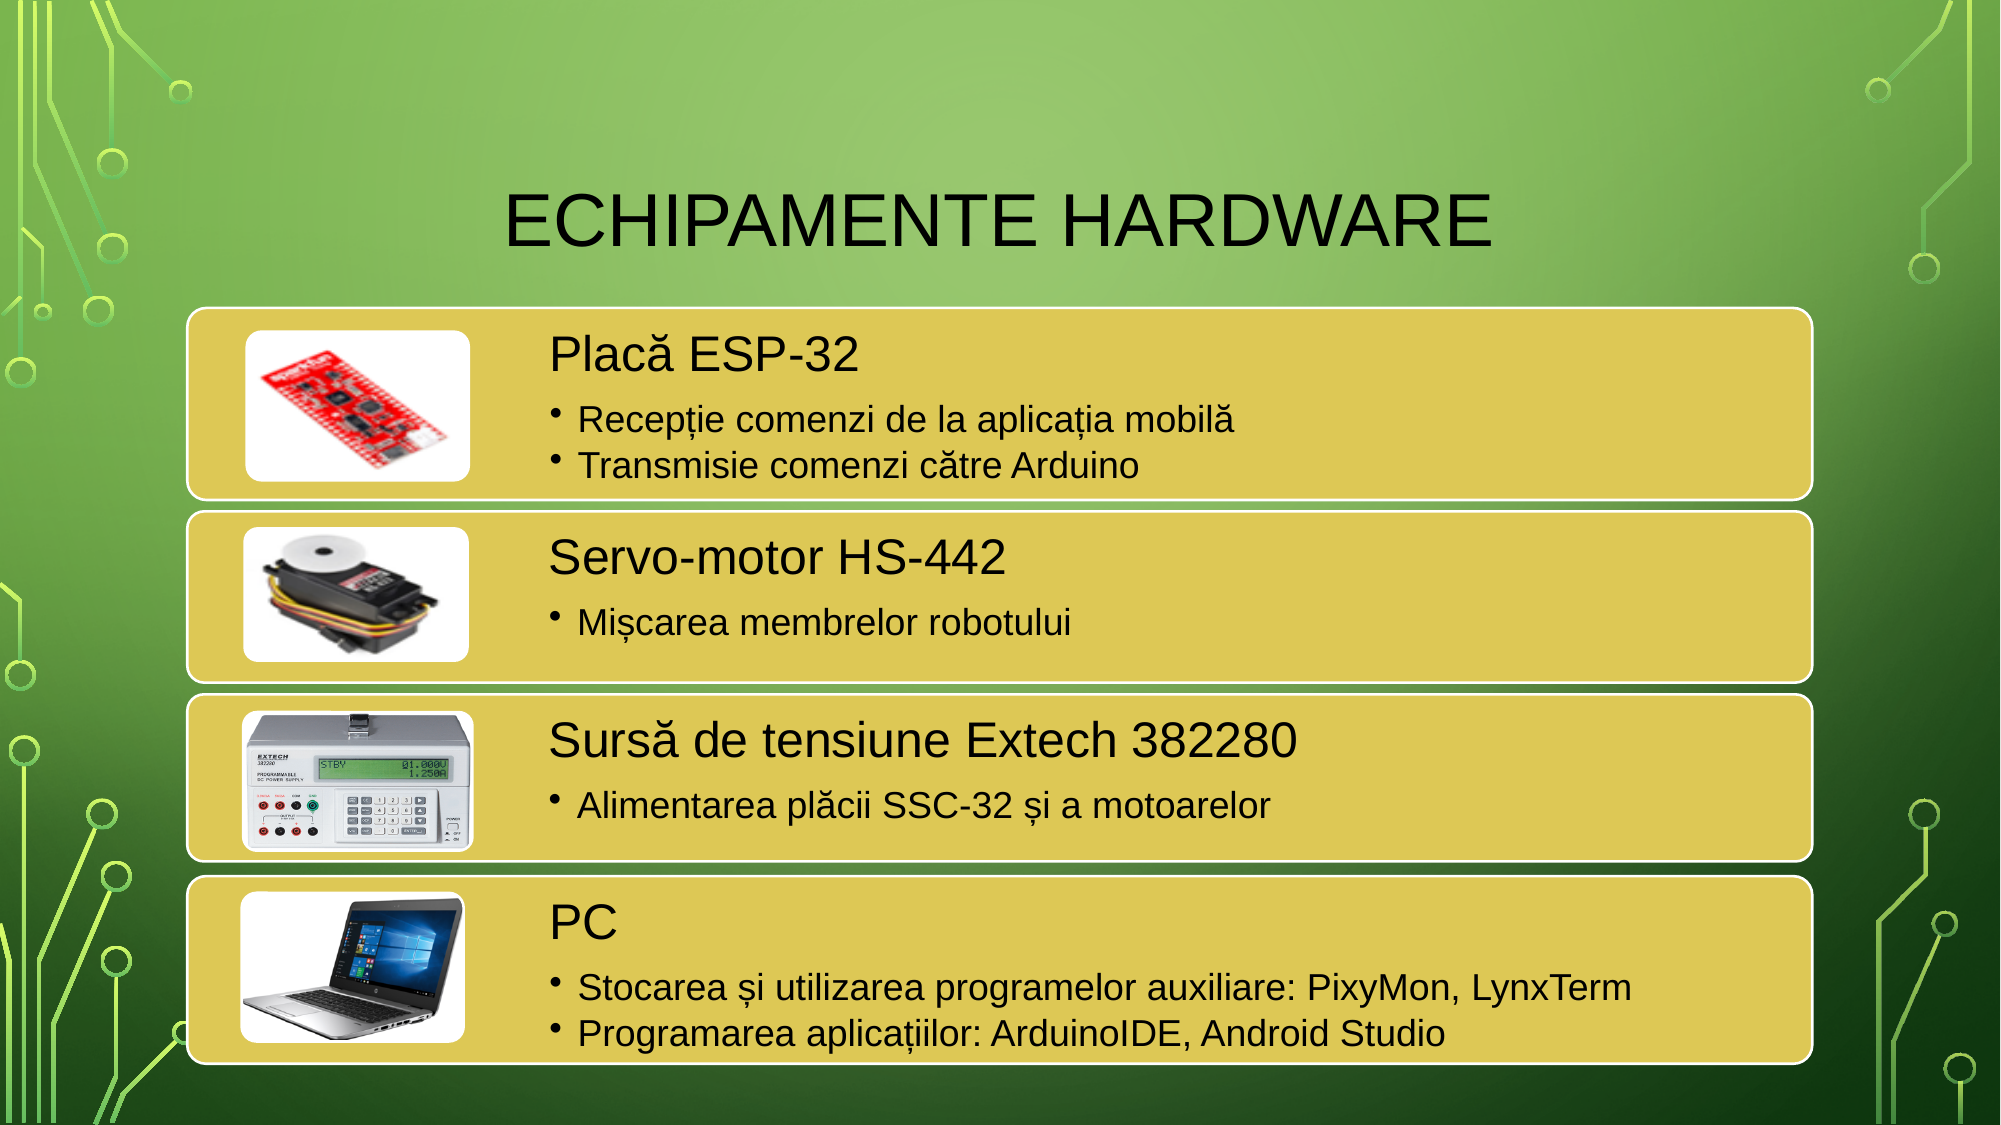

# Echipamente hardware
Placă ESP-32
Recepție comenzi de la aplicația mobilă
Transmisie comenzi către Arduino
Servo-motor HS-442
Mișcarea membrelor robotului
PC
Stocarea și utilizarea programelor auxiliare: PixyMon, LynxTerm
Programarea aplicațiilor: ArduinoIDE, Android Studio
Sursă de tensiune Extech 382280
Alimentarea plăcii SSC-32 și a motoarelor